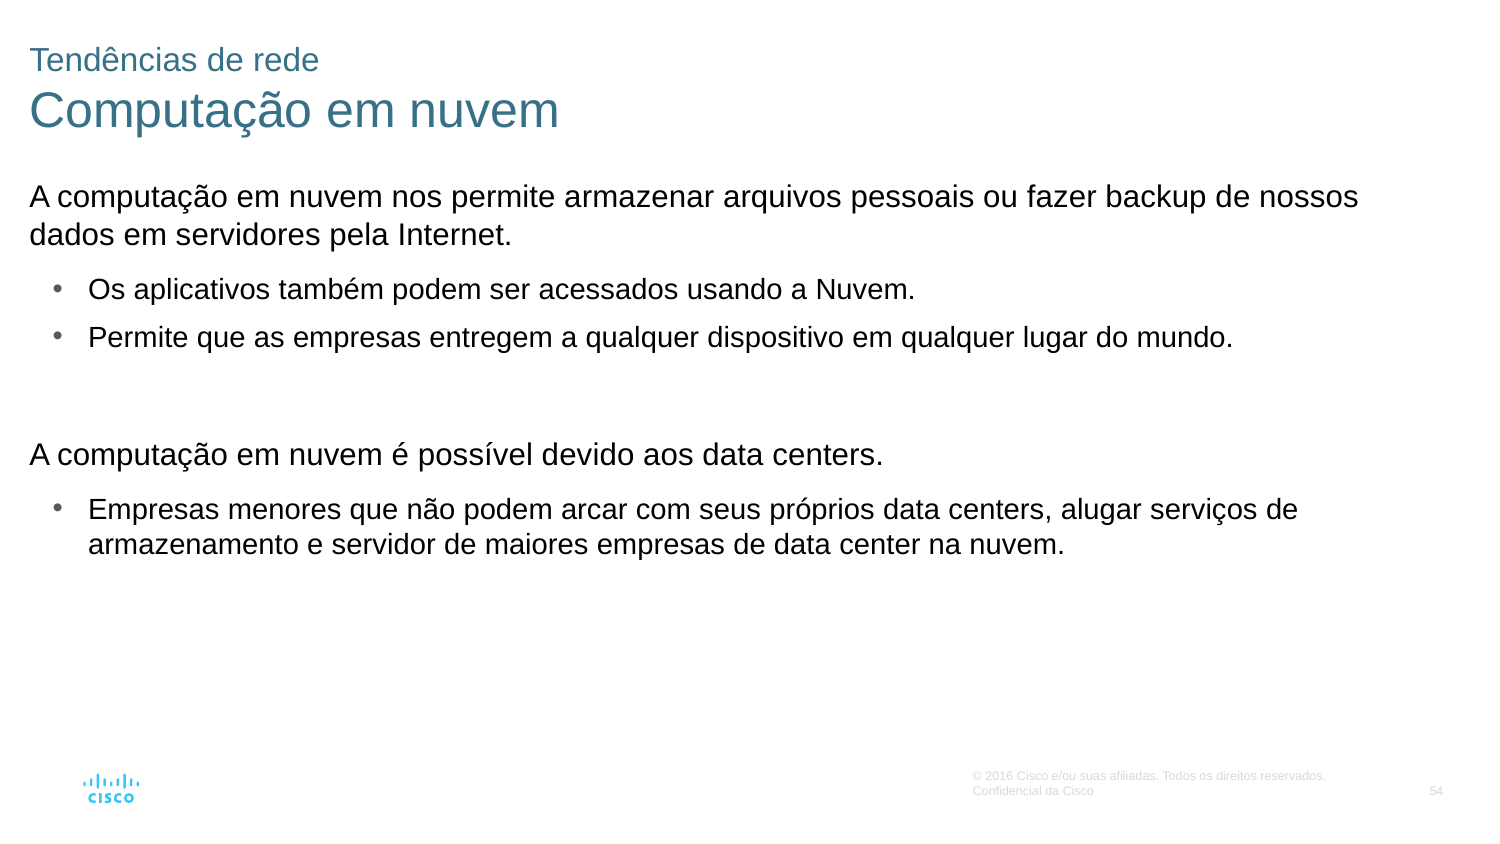

# Tendências de rede Computação em nuvem
A computação em nuvem nos permite armazenar arquivos pessoais ou fazer backup de nossos dados em servidores pela Internet.
Os aplicativos também podem ser acessados usando a Nuvem.
Permite que as empresas entregem a qualquer dispositivo em qualquer lugar do mundo.

A computação em nuvem é possível devido aos data centers.
Empresas menores que não podem arcar com seus próprios data centers, alugar serviços de armazenamento e servidor de maiores empresas de data center na nuvem.